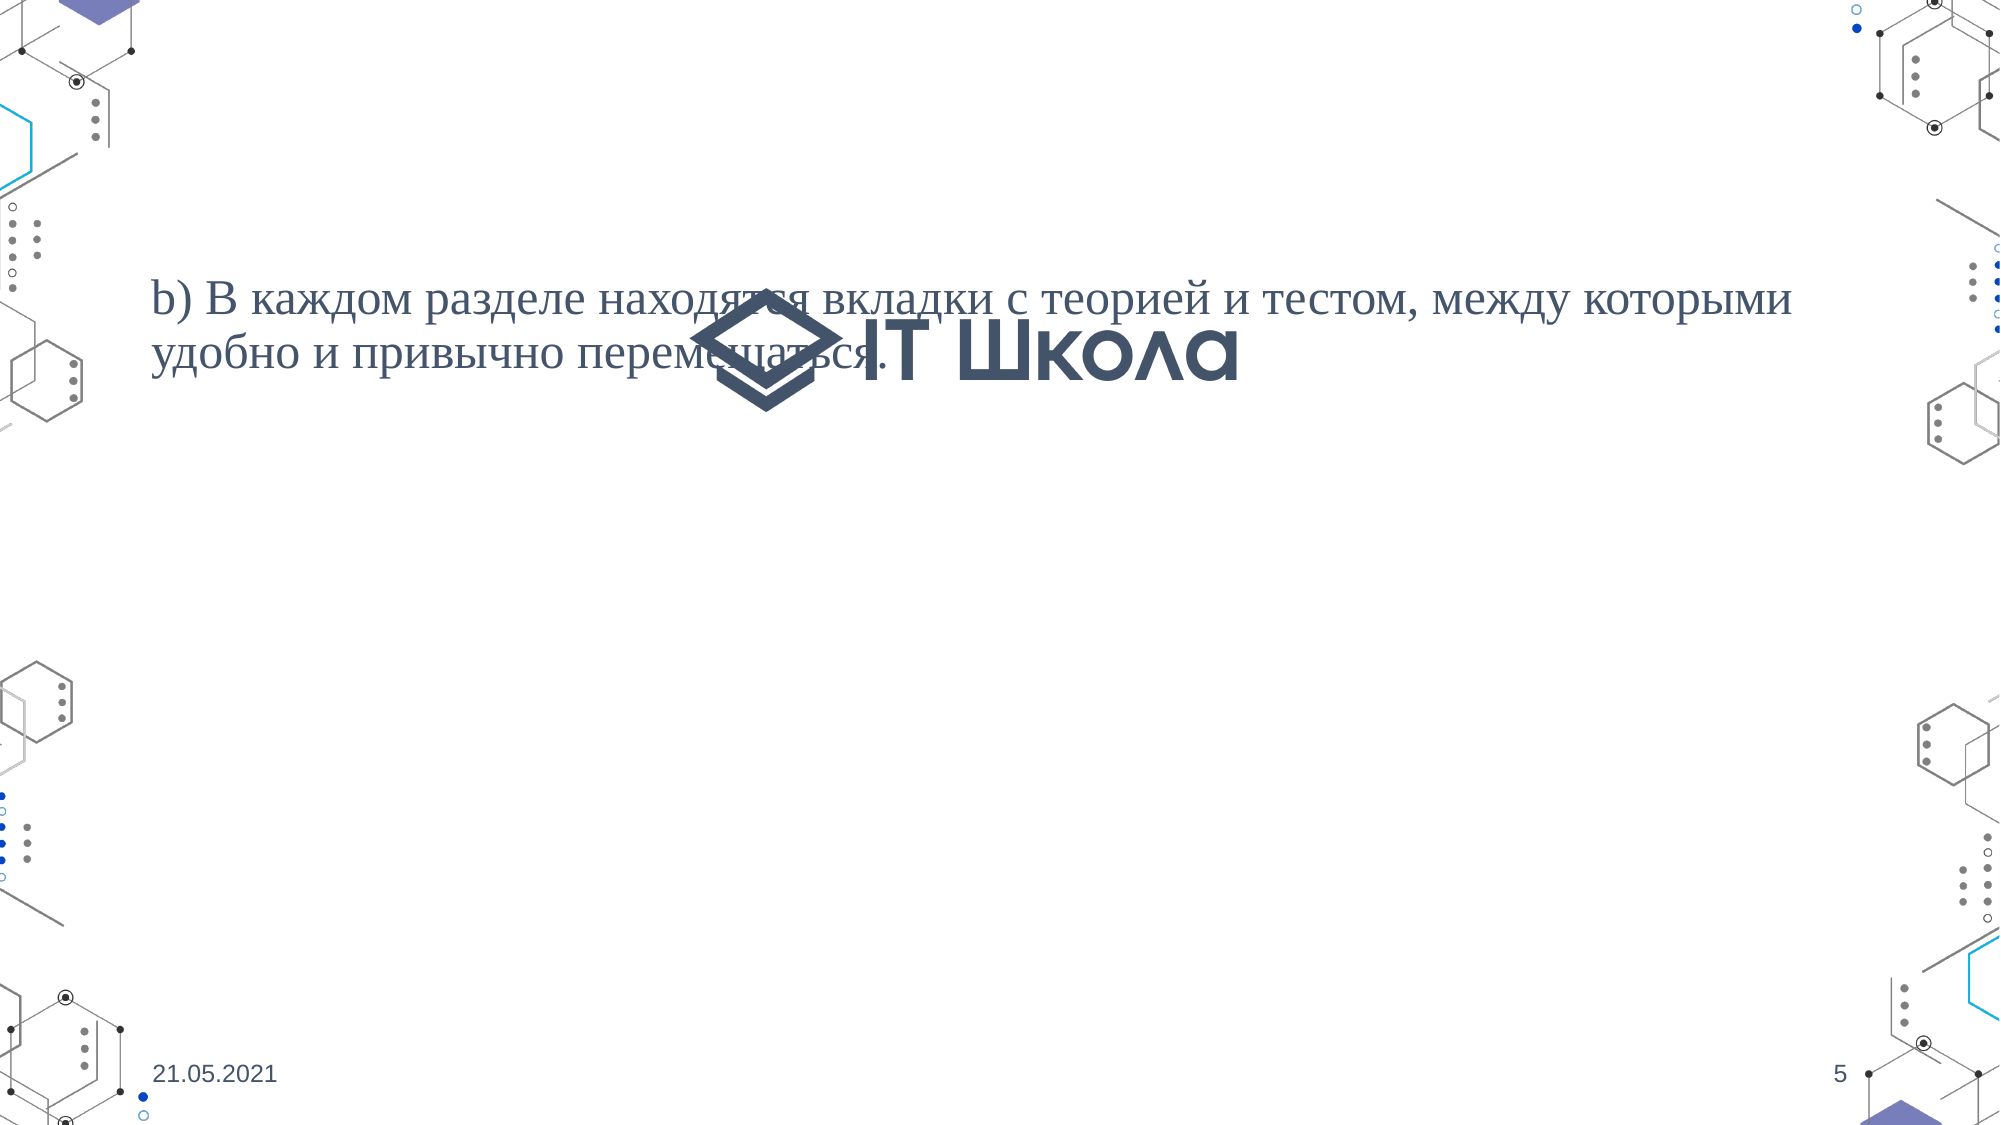

b) В каждом разделе находятся вкладки с теорией и тестом, между которыми удобно и привычно перемещаться.

21.05.2021
5